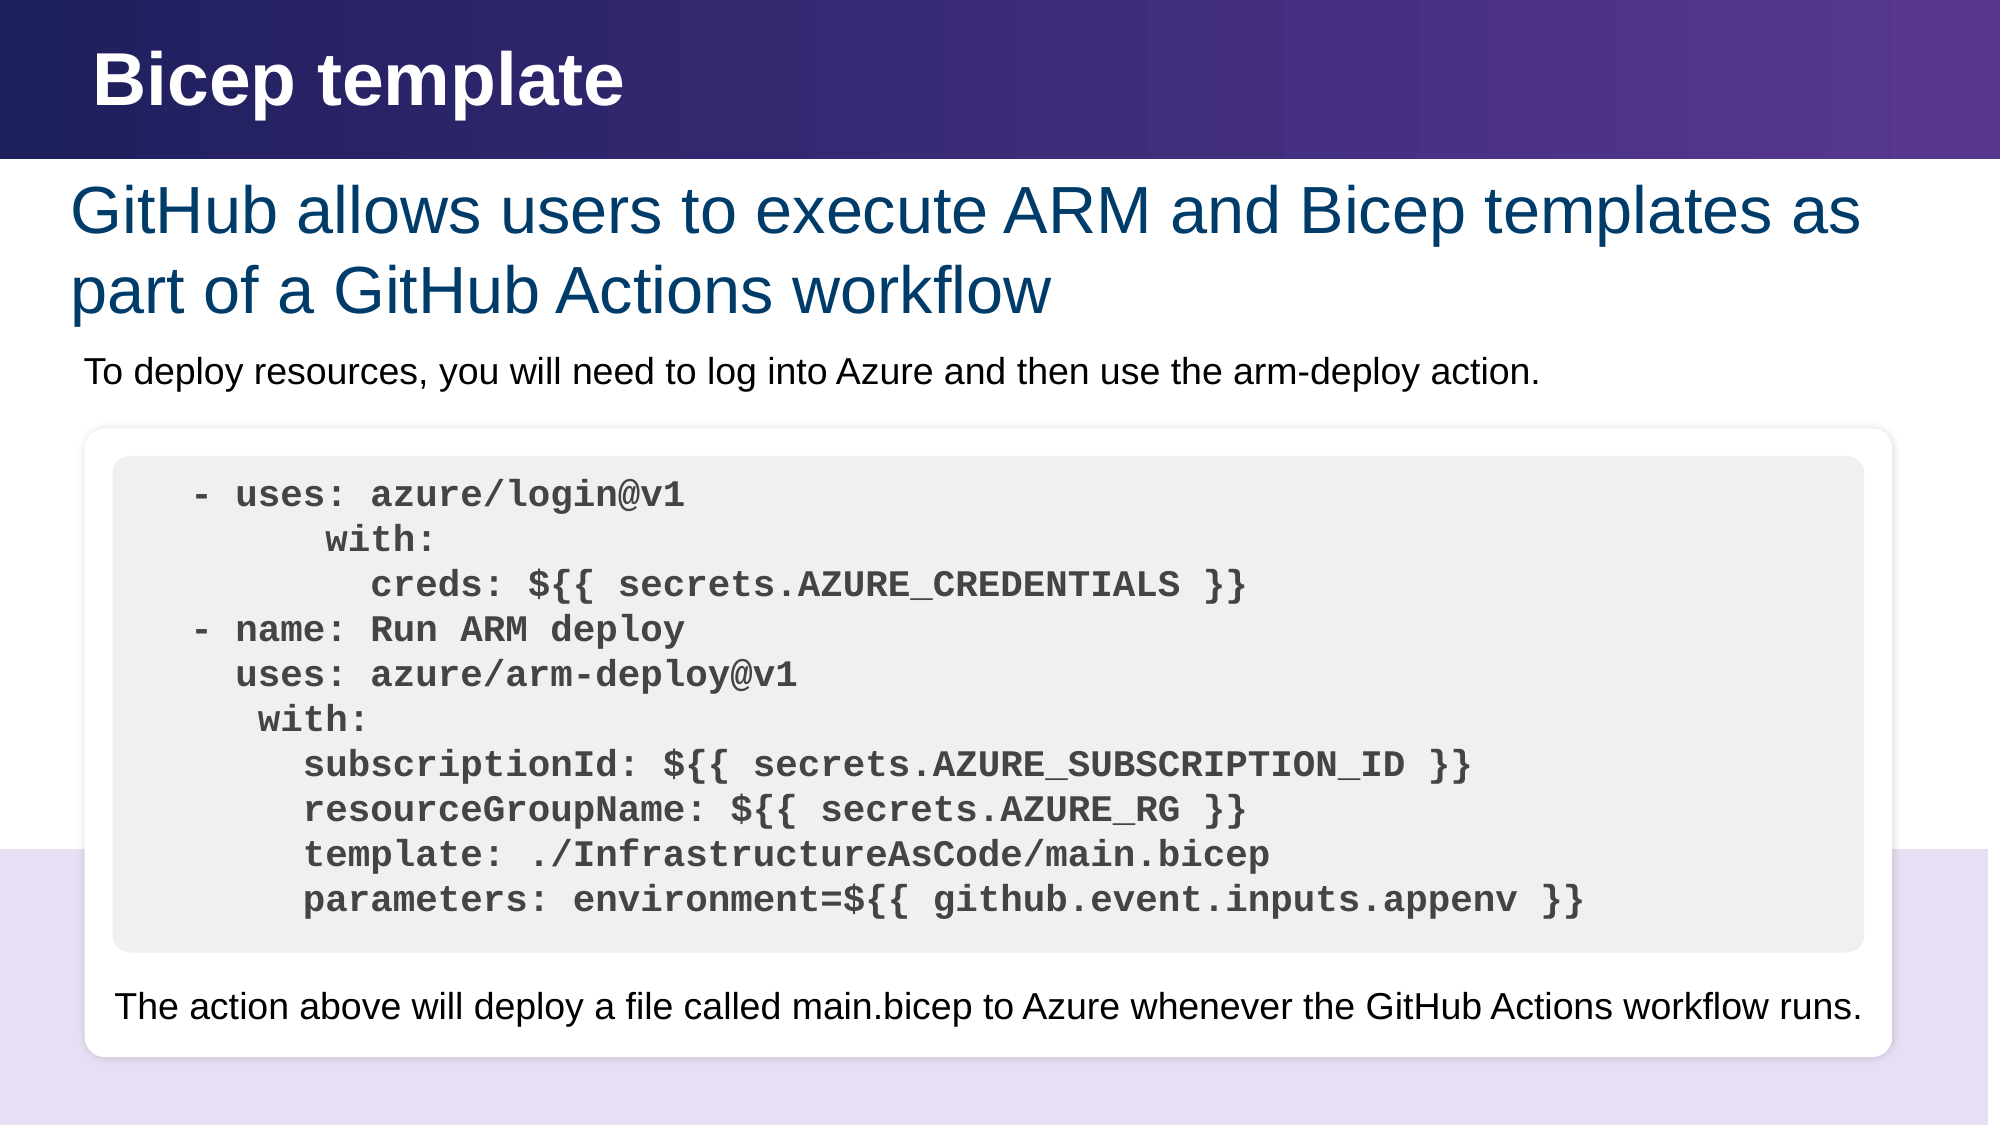

Bicep template
GitHub allows users to execute ARM and Bicep templates as part of a GitHub Actions workflow
To deploy resources, you will need to log into Azure and then use the arm-deploy action.

- uses: azure/login@v1
      with:
        creds: ${{ secrets.AZURE_CREDENTIALS }}
- name: Run ARM deploy
  uses: azure/arm-deploy@v1
   with:
     subscriptionId: ${{ secrets.AZURE_SUBSCRIPTION_ID }}
     resourceGroupName: ${{ secrets.AZURE_RG }}
     template: ./InfrastructureAsCode/main.bicep
     parameters: environment=${{ github.event.inputs.appenv }}

Microsoft Confidential
The action above will deploy a file called main.bicep to Azure whenever the GitHub Actions workflow runs.